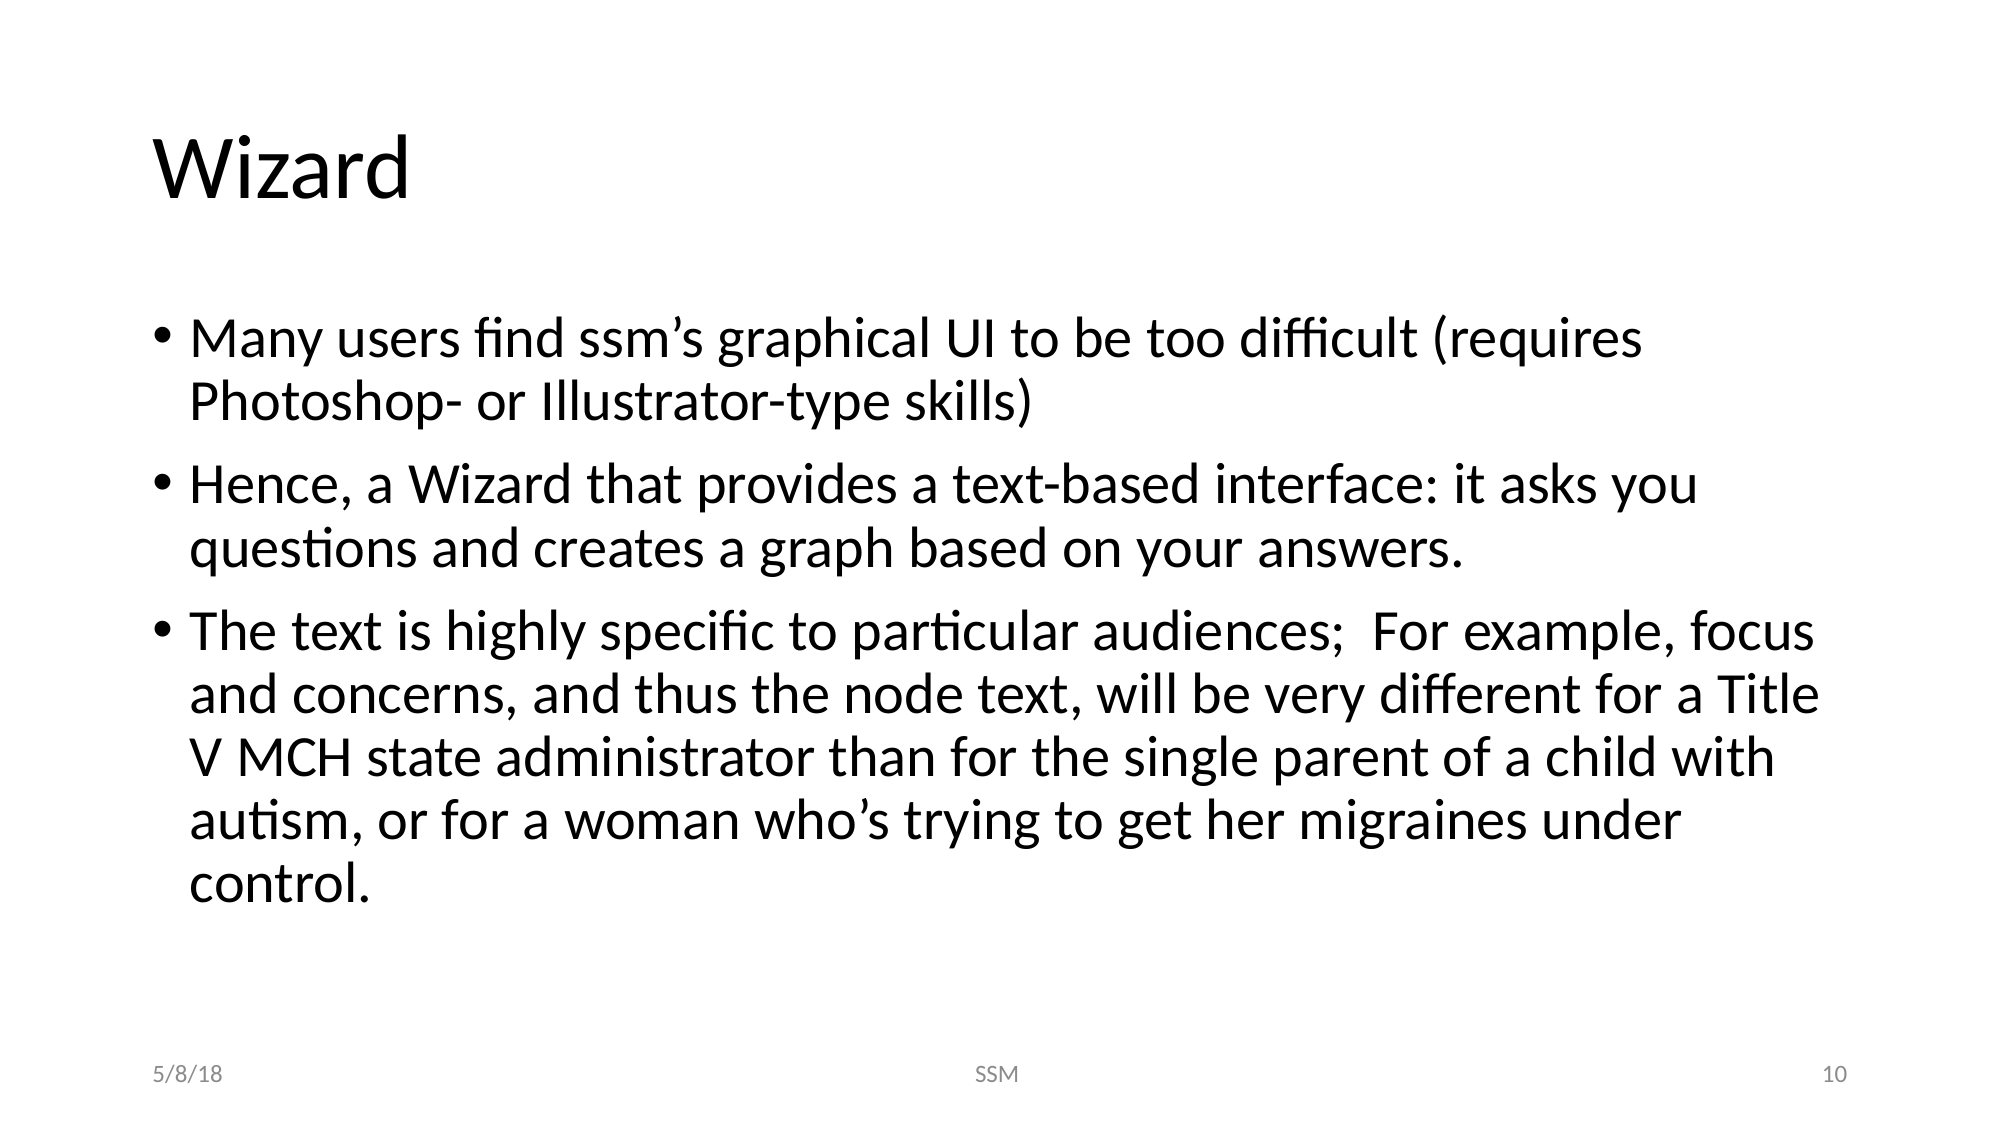

# Wizard
Many users find ssm’s graphical UI to be too difficult (requires Photoshop- or Illustrator-type skills)
Hence, a Wizard that provides a text-based interface: it asks you questions and creates a graph based on your answers.
The text is highly specific to particular audiences;  For example, focus and concerns, and thus the node text, will be very different for a Title V MCH state administrator than for the single parent of a child with autism, or for a woman who’s trying to get her migraines under control.
5/8/18
SSM
10